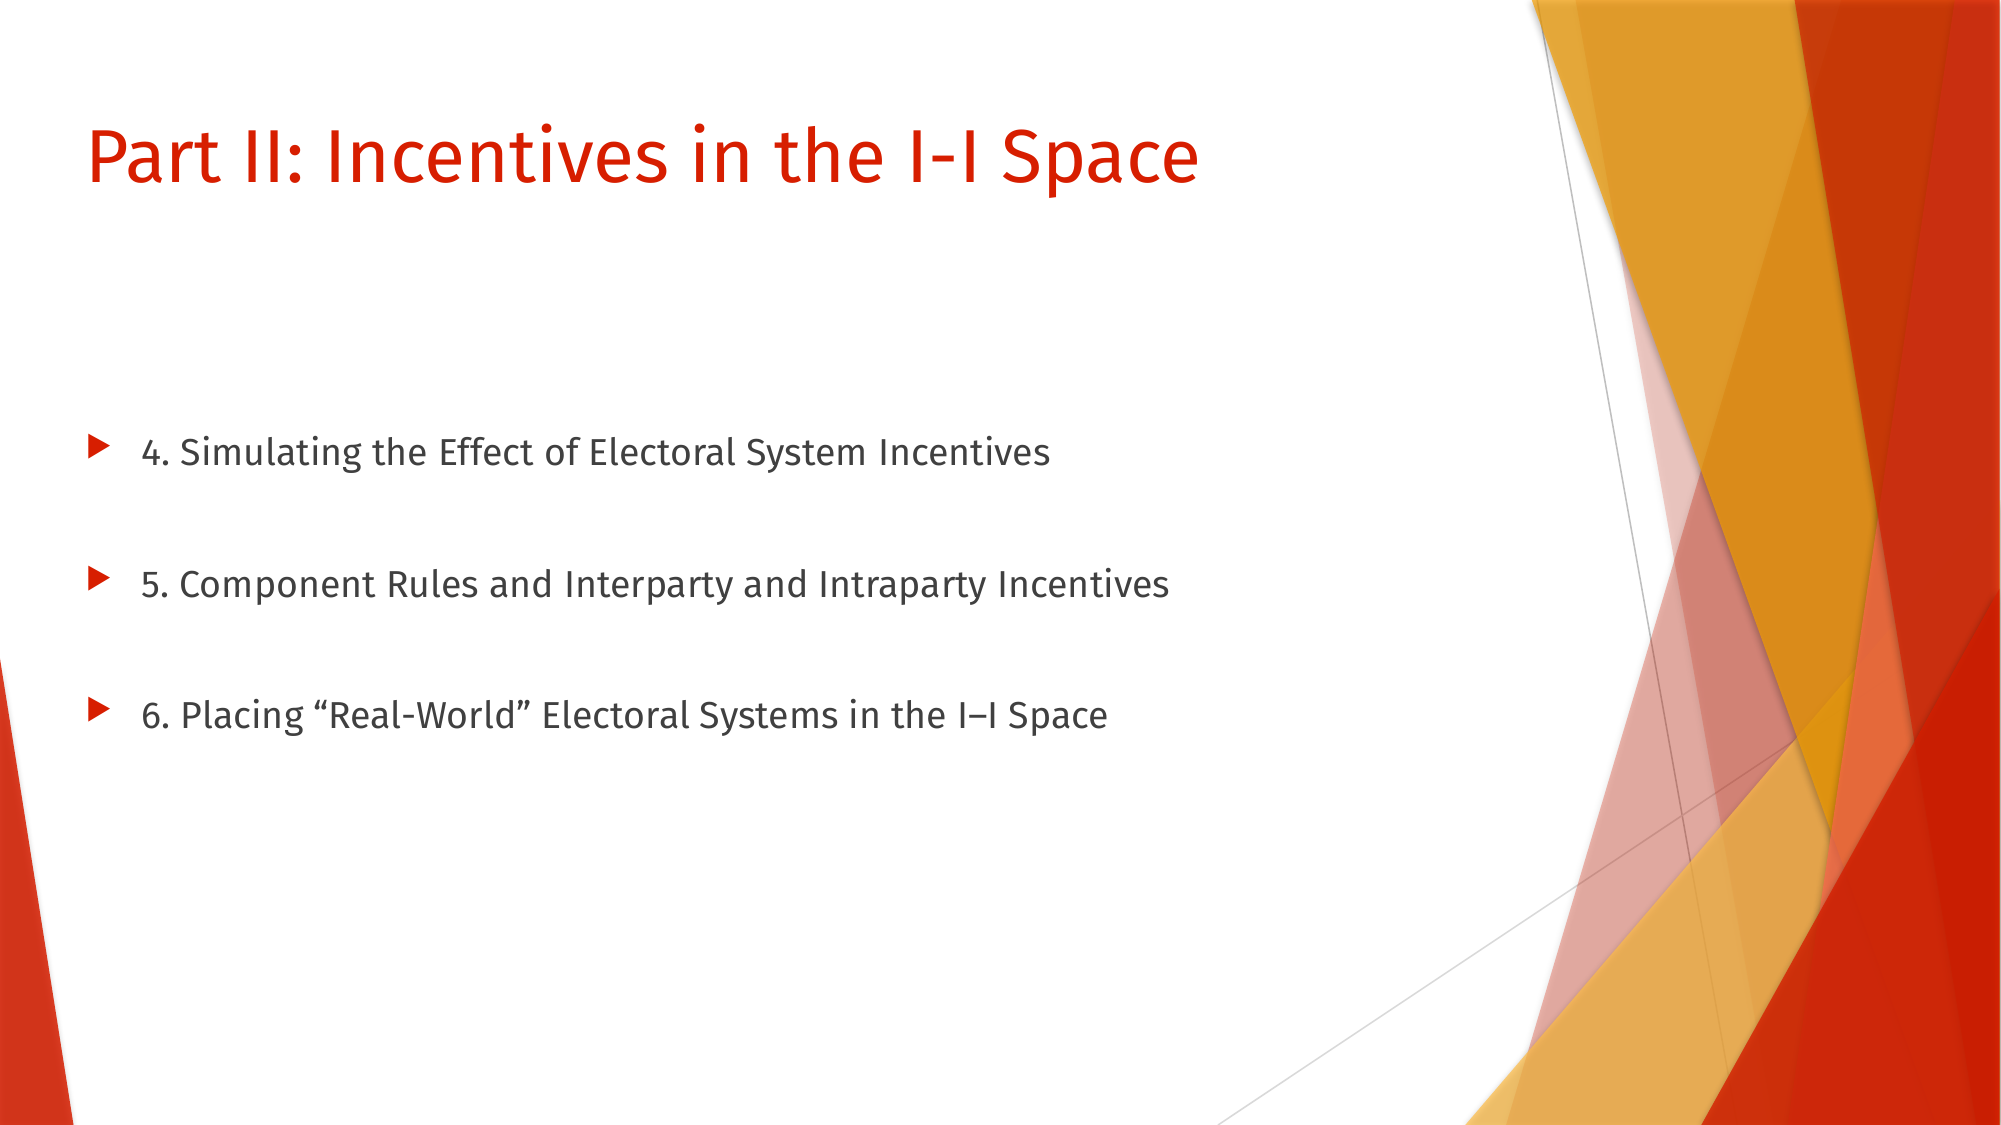

# Part II: Incentives in the I-I Space

4. Simulating the Effect of Electoral System Incentives

5. Component Rules and Interparty and Intraparty Incentives

6. Placing “Real-World” Electoral Systems in the I–I Space